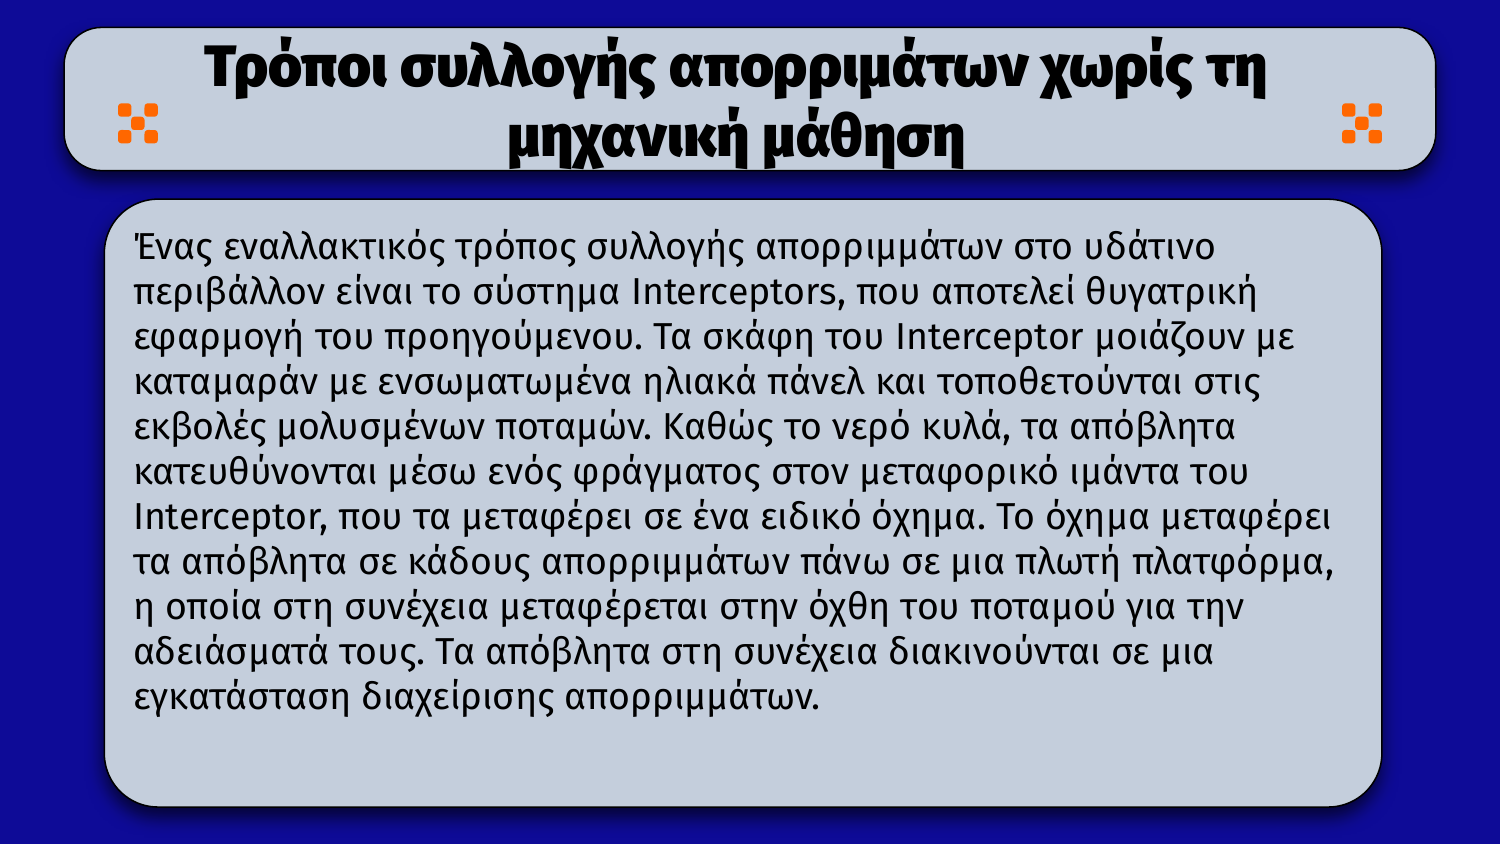

# Τρόποι συλλογής απορριμάτων χωρίς τη μηχανική μάθηση

Ένας εναλλακτικός τρόπος συλλογής απορριμμάτων στο υδάτινο περιβάλλον είναι το σύστημα Interceptors, που αποτελεί θυγατρική εφαρμογή του προηγούμενου. Τα σκάφη του Interceptor μοιάζουν με καταμαράν με ενσωματωμένα ηλιακά πάνελ και τοποθετούνται στις εκβολές μολυσμένων ποταμών. Καθώς το νερό κυλά, τα απόβλητα κατευθύνονται μέσω ενός φράγματος στον μεταφορικό ιμάντα του Interceptor, που τα μεταφέρει σε ένα ειδικό όχημα. Το όχημα μεταφέρει τα απόβλητα σε κάδους απορριμμάτων πάνω σε μια πλωτή πλατφόρμα, η οποία στη συνέχεια μεταφέρεται στην όχθη του ποταμού για την αδειάσματά τους. Τα απόβλητα στη συνέχεια διακινούνται σε μια εγκατάσταση διαχείρισης απορριμμάτων.